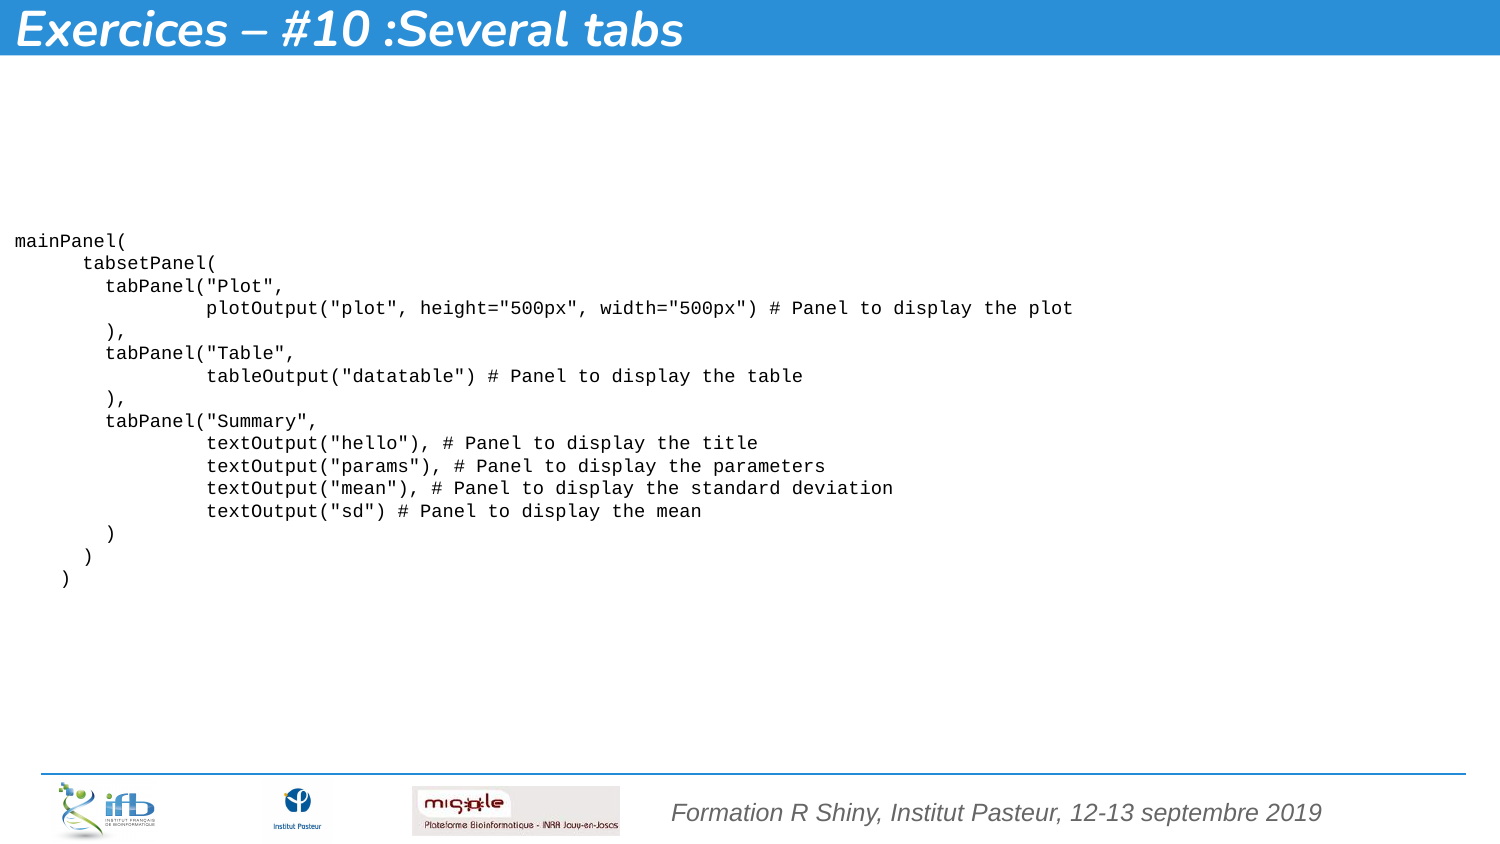

# Exercices – #10 :Several tabs
mainPanel(
      tabsetPanel(
        tabPanel("Plot",
                 plotOutput("plot", height="500px", width="500px") # Panel to display the plot
        ),
        tabPanel("Table",
                 tableOutput("datatable") # Panel to display the table
        ),
        tabPanel("Summary",
                 textOutput("hello"), # Panel to display the title
                 textOutput("params"), # Panel to display the parameters
                 textOutput("mean"), # Panel to display the standard deviation
                 textOutput("sd") # Panel to display the mean
        )
      )
    )